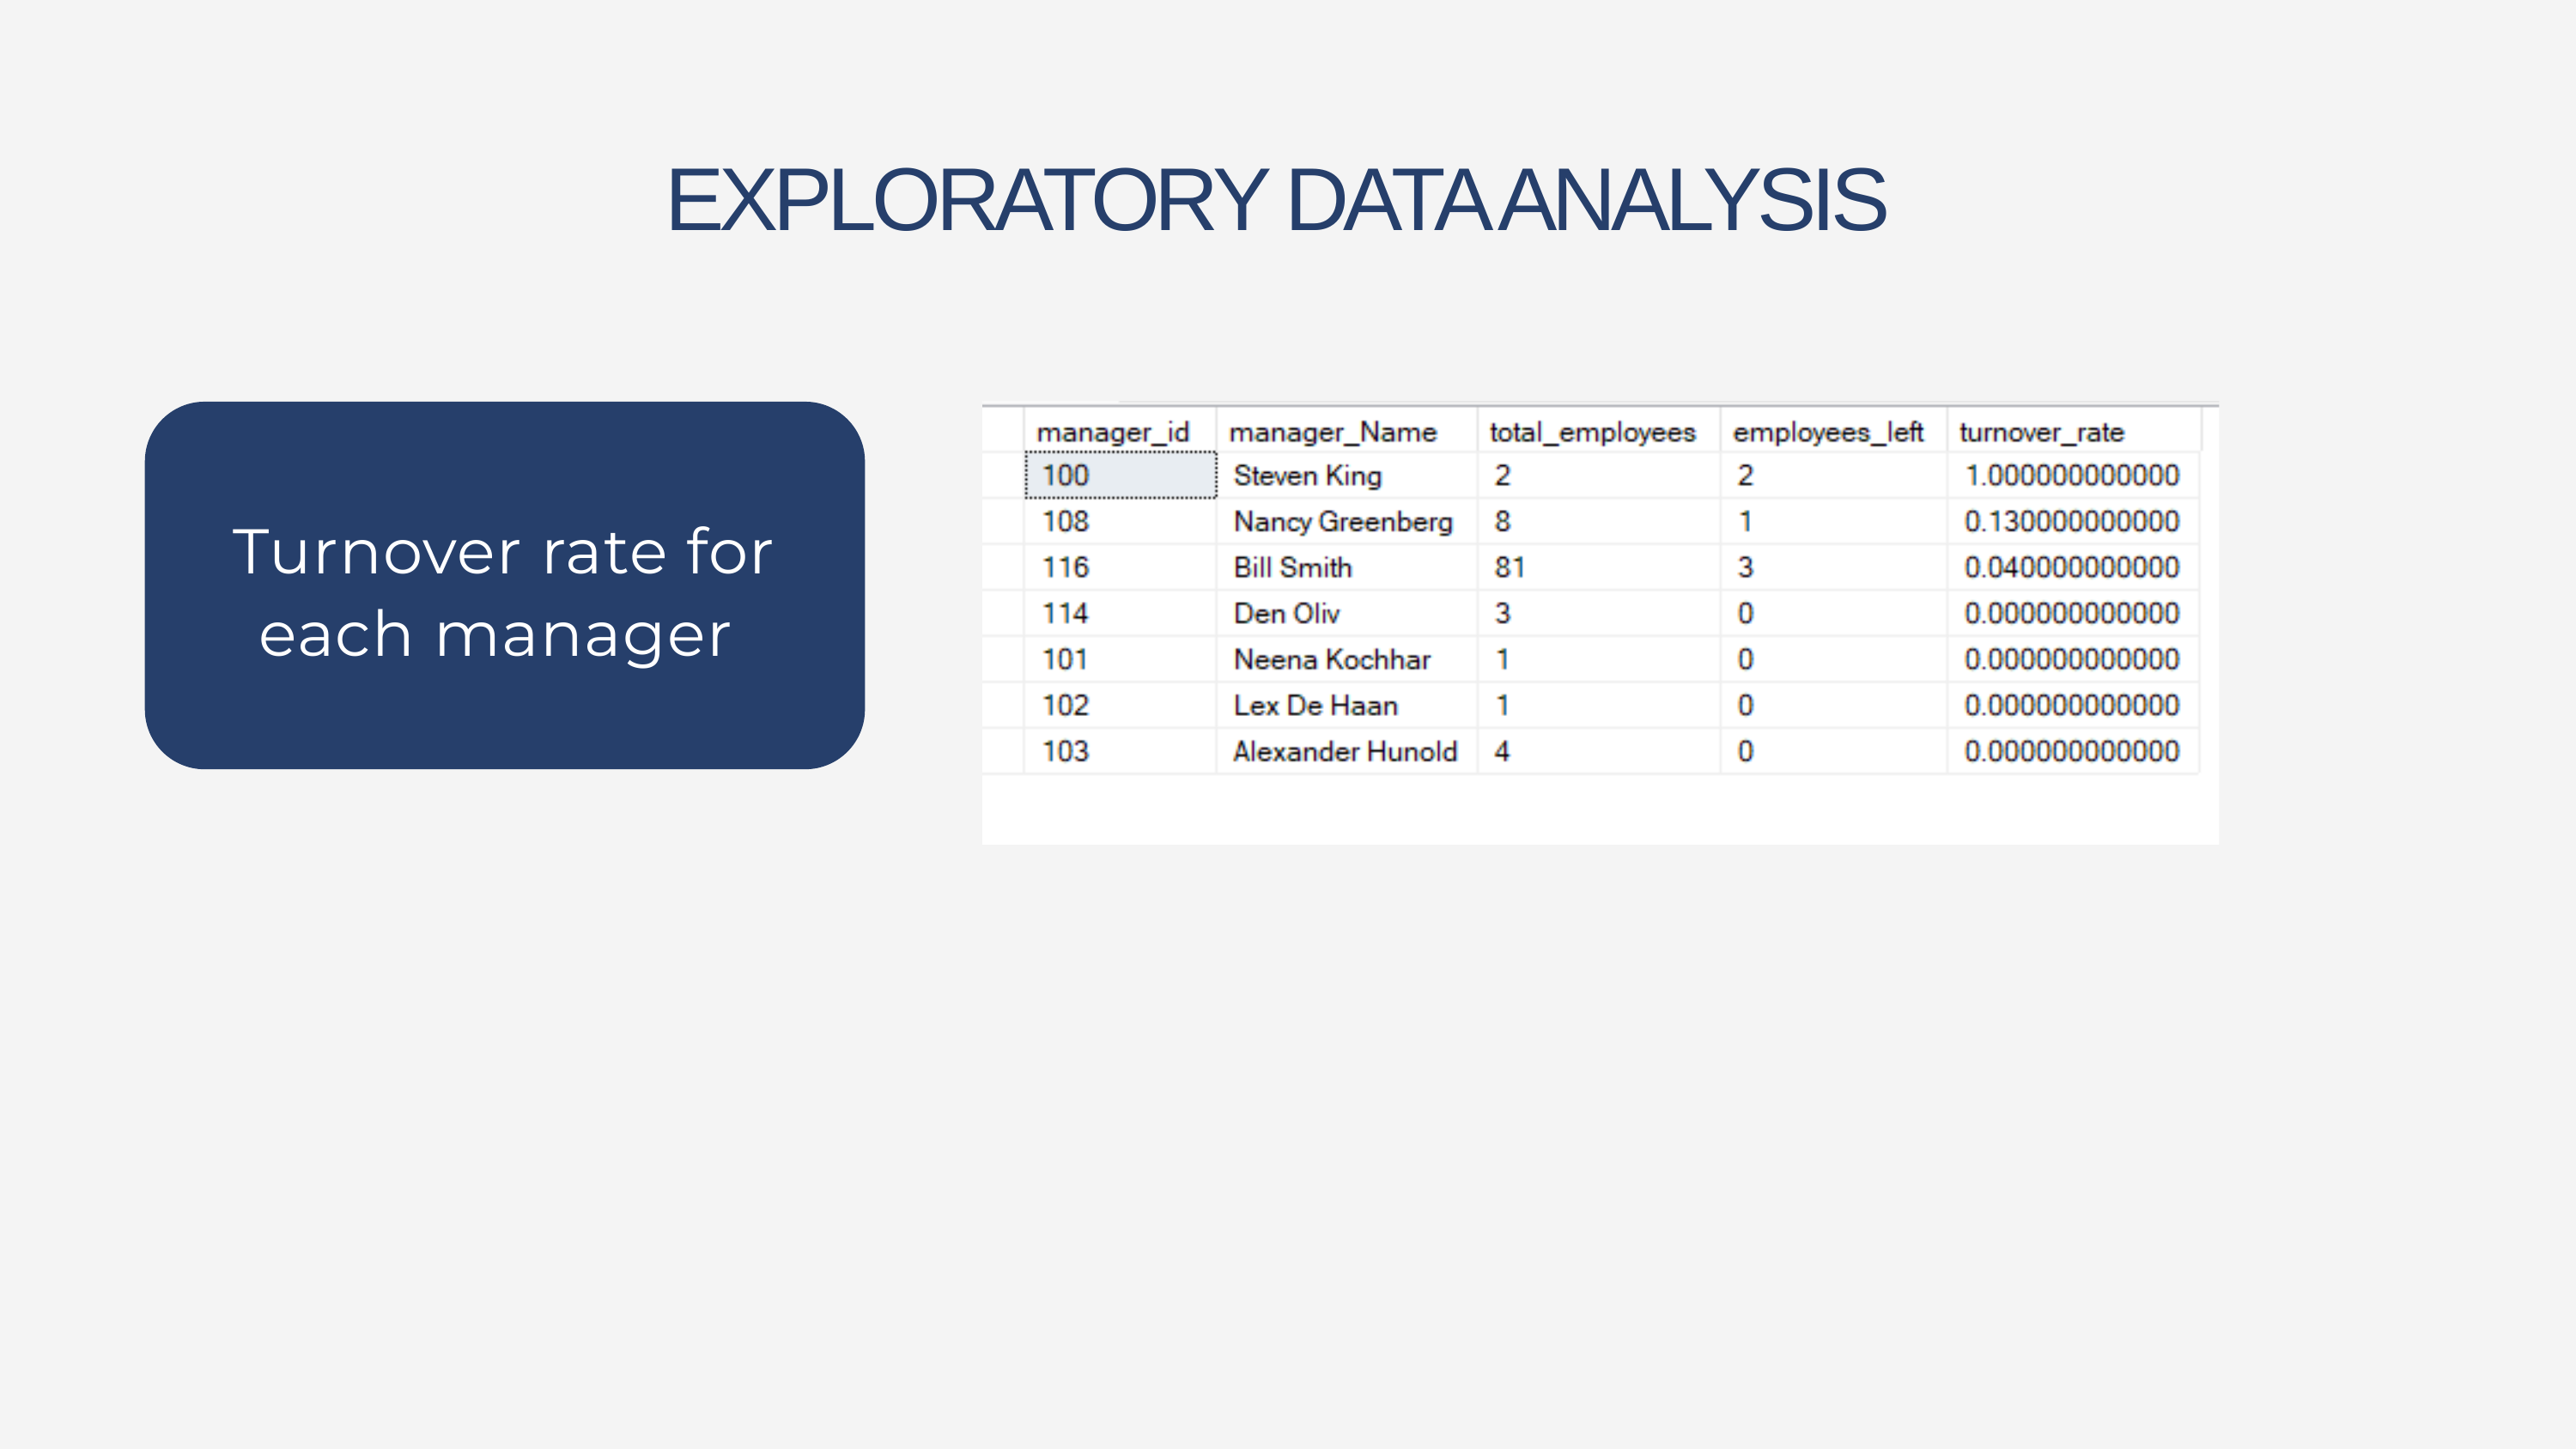

EXPLORATORY DATA ANALYSIS

Turnover rate for each manager